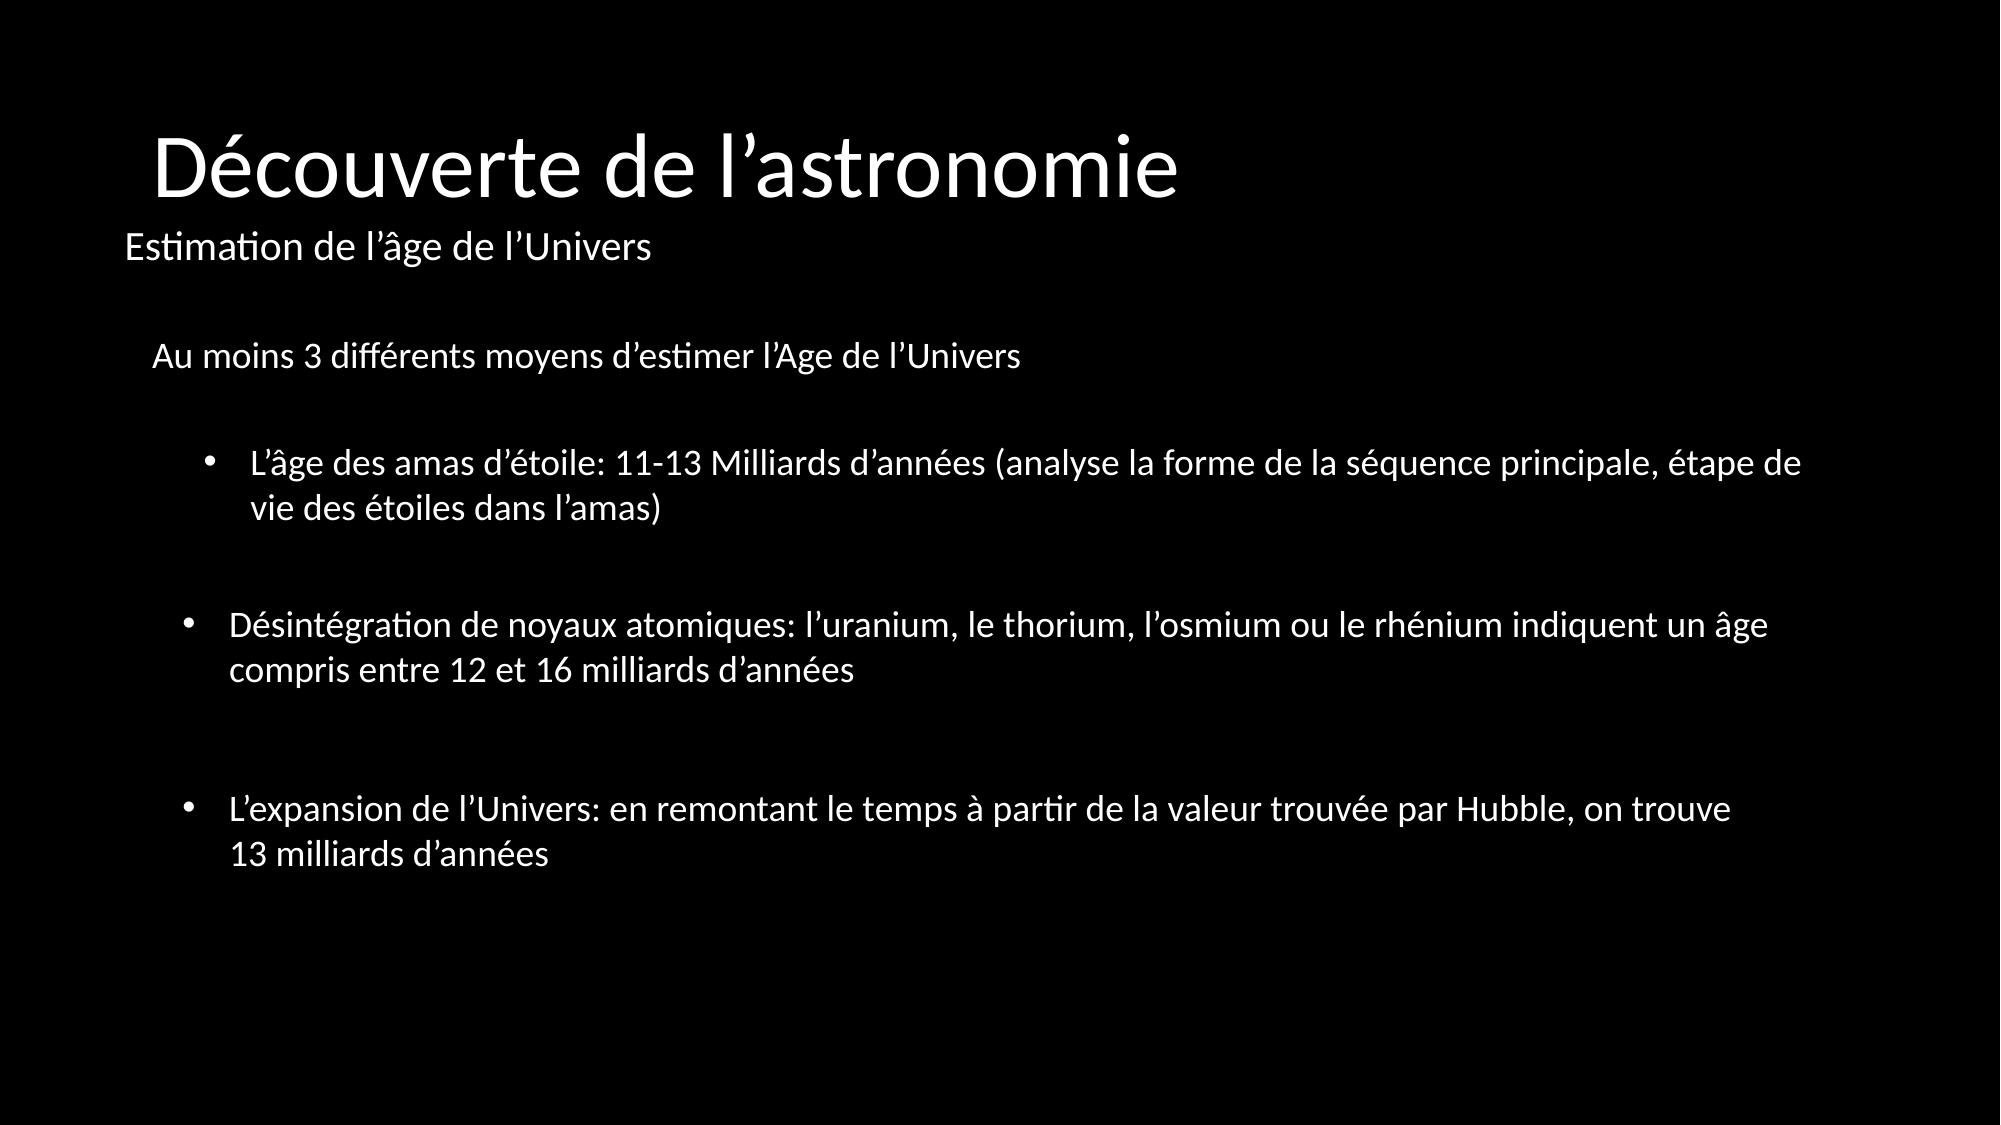

# Découverte de l’astronomie
Estimation de l’âge de l’Univers
Au moins 3 différents moyens d’estimer l’Age de l’Univers
L’âge des amas d’étoile: 11-13 Milliards d’années (analyse la forme de la séquence principale, étape de vie des étoiles dans l’amas)
Désintégration de noyaux atomiques: l’uranium, le thorium, l’osmium ou le rhénium indiquent un âge compris entre 12 et 16 milliards d’années
L’expansion de l’Univers: en remontant le temps à partir de la valeur trouvée par Hubble, on trouve 13 milliards d’années